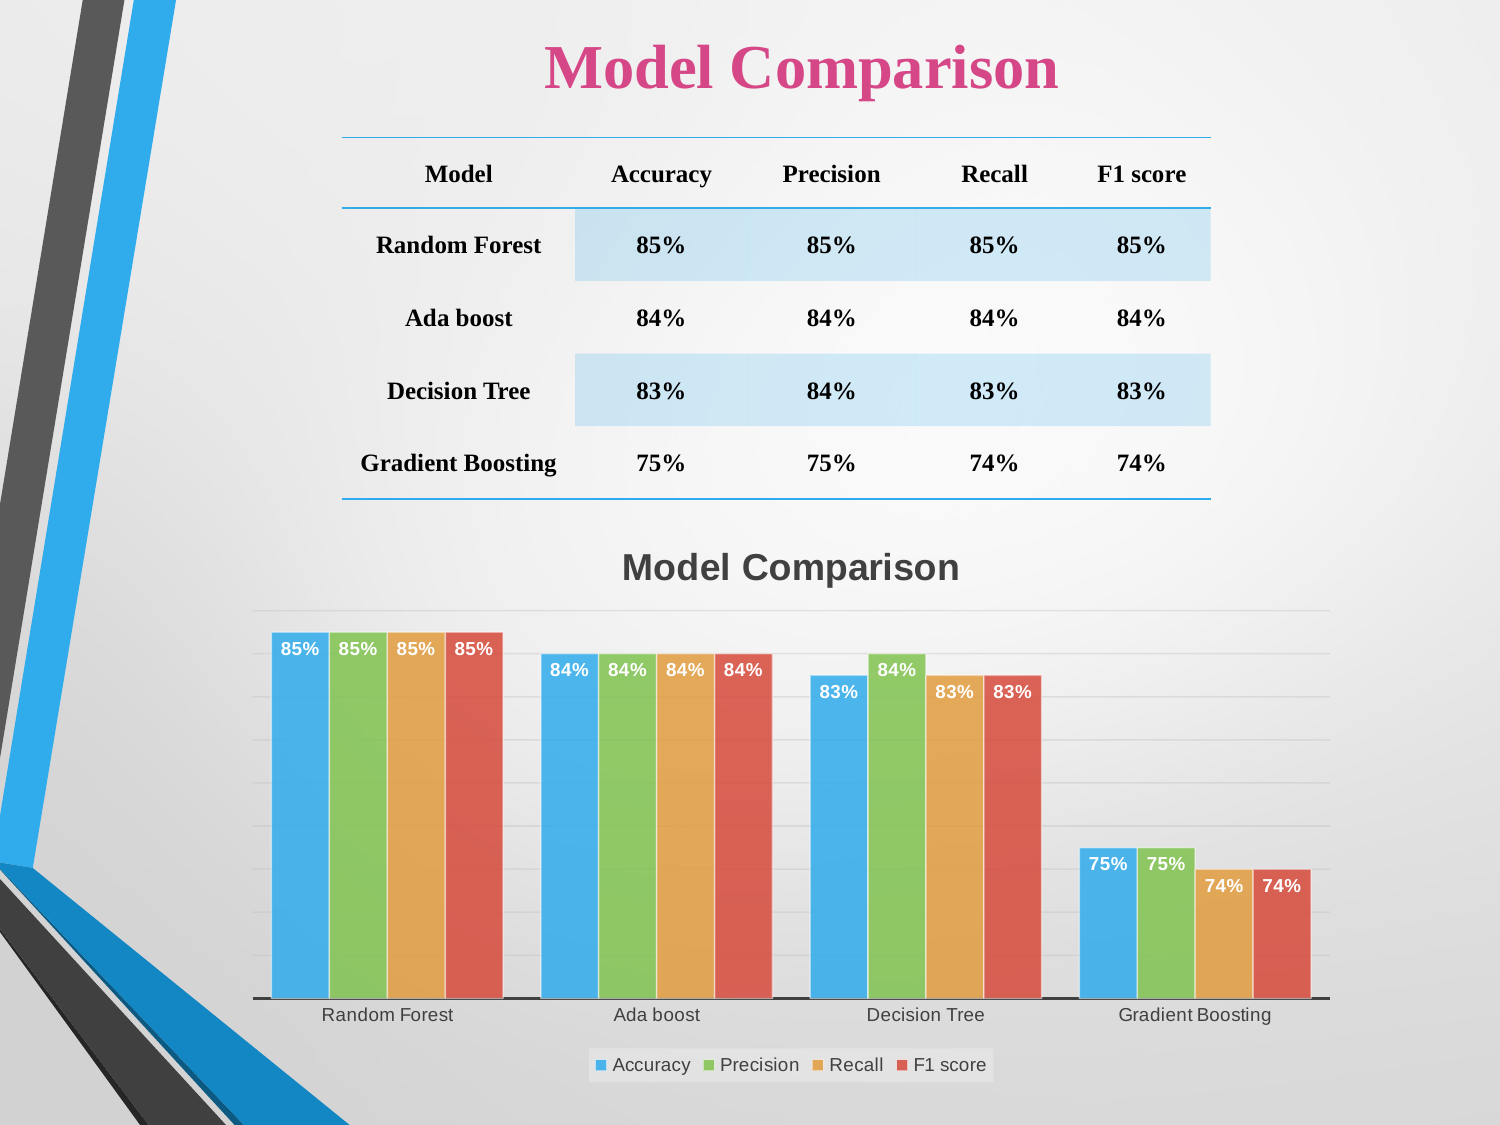

Model Comparison
| Model | Accuracy | Precision | Recall | F1 score |
| --- | --- | --- | --- | --- |
| Random Forest | 85% | 85% | 85% | 85% |
| Ada boost | 84% | 84% | 84% | 84% |
| Decision Tree | 83% | 84% | 83% | 83% |
| Gradient Boosting | 75% | 75% | 74% | 74% |

### Chart: Model Comparison

| Category | Accuracy | Precision | Recall | F1 score |
|---|---|---|---|---|
| Random Forest | 0.85 | 0.85 | 0.85 | 0.85 |
| Ada boost | 0.84 | 0.84 | 0.84 | 0.84 |
| Decision Tree | 0.83 | 0.84 | 0.83 | 0.83 |
| Gradient Boosting | 0.75 | 0.75 | 0.74 | 0.74 |